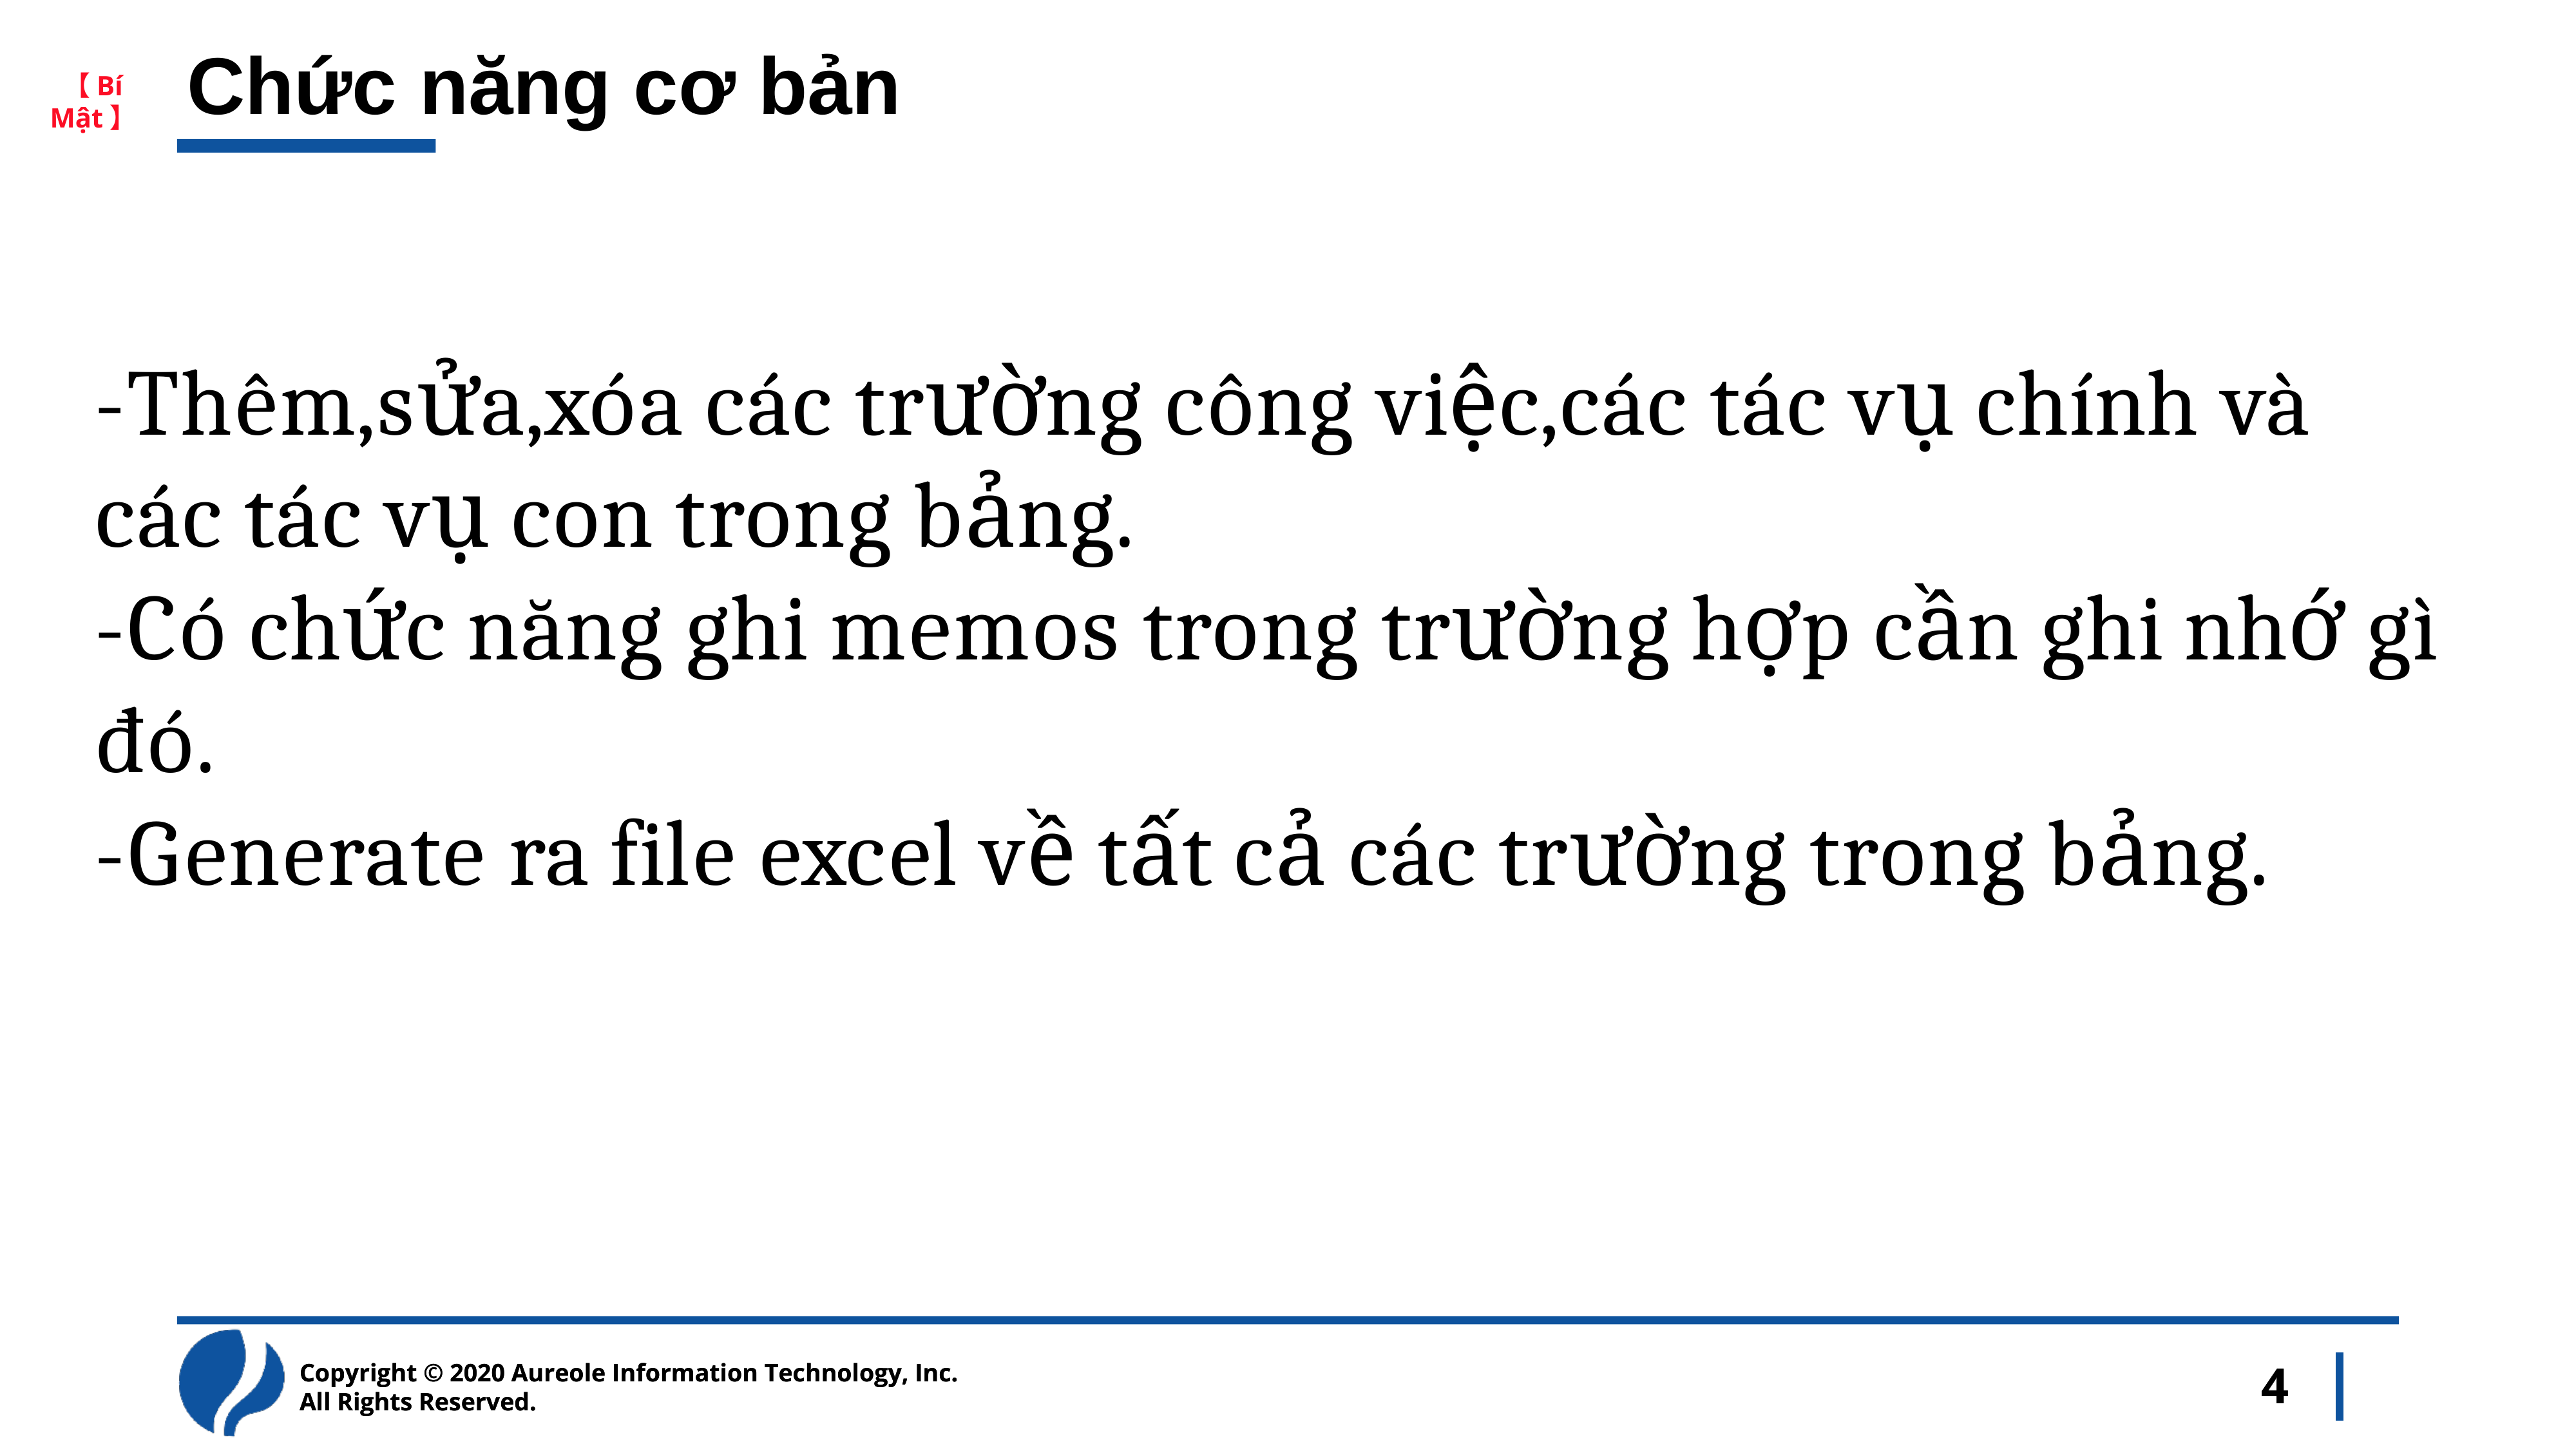

# Chức năng cơ bản
-Thêm,sửa,xóa các trường công việc,các tác vụ chính và các tác vụ con trong bảng.
-Có chức năng ghi memos trong trường hợp cần ghi nhớ gì đó.
-Generate ra file excel về tất cả các trường trong bảng.